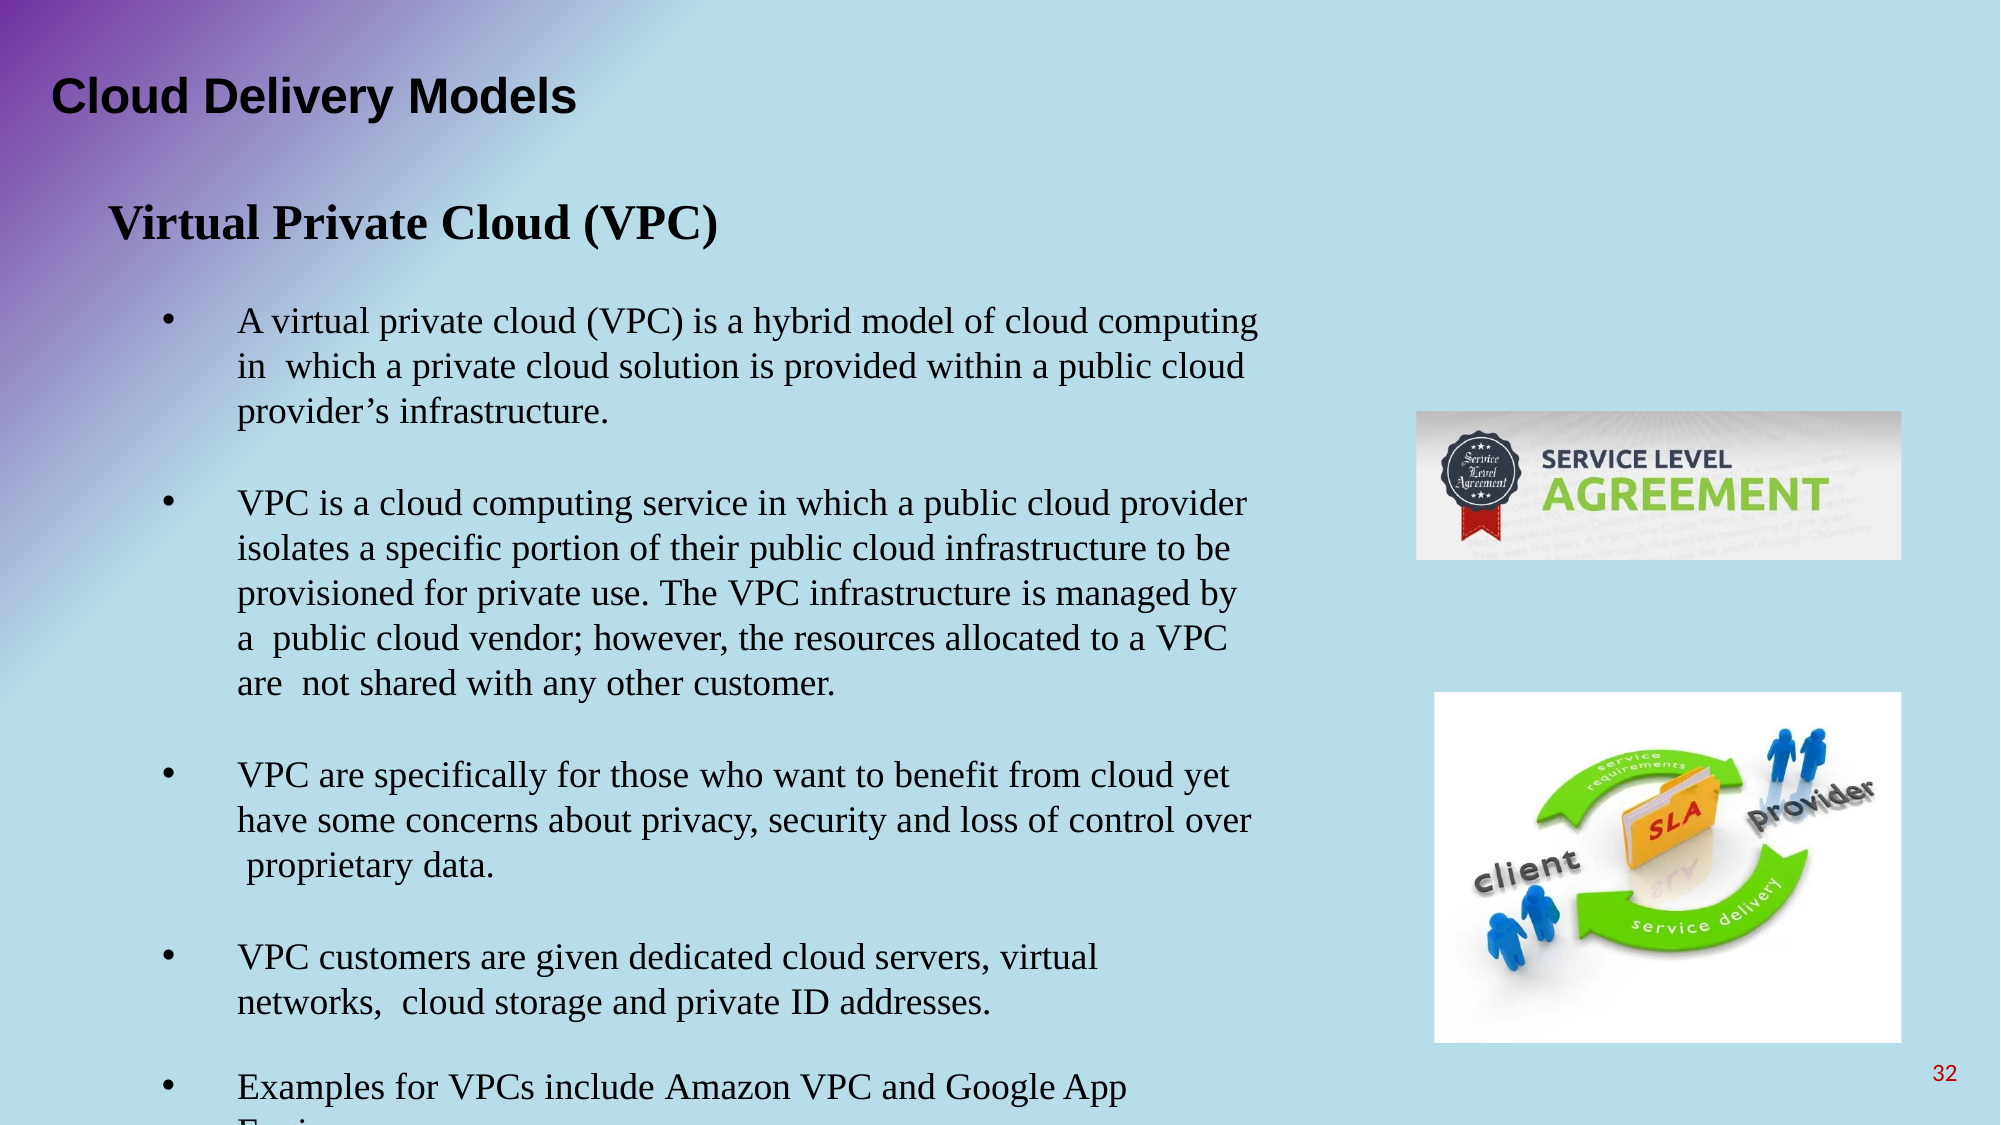

# Cloud Delivery Models
Virtual Private Cloud (VPC)
A virtual private cloud (VPC) is a hybrid model of cloud computing in  which a private cloud solution is provided within a public cloud  provider’s infrastructure.

VPC is a cloud computing service in which a public cloud provider  isolates a specific portion of their public cloud infrastructure to be  provisioned for private use. The VPC infrastructure is managed by a  public cloud vendor; however, the resources allocated to a VPC are  not shared with any other customer.

VPC are specifically for those who want to benefit from cloud yet  have some concerns about privacy, security and loss of control over  proprietary data.

VPC customers are given dedicated cloud servers, virtual networks,  cloud storage and private ID addresses.

32
Examples for VPCs include Amazon VPC and Google App Engine.